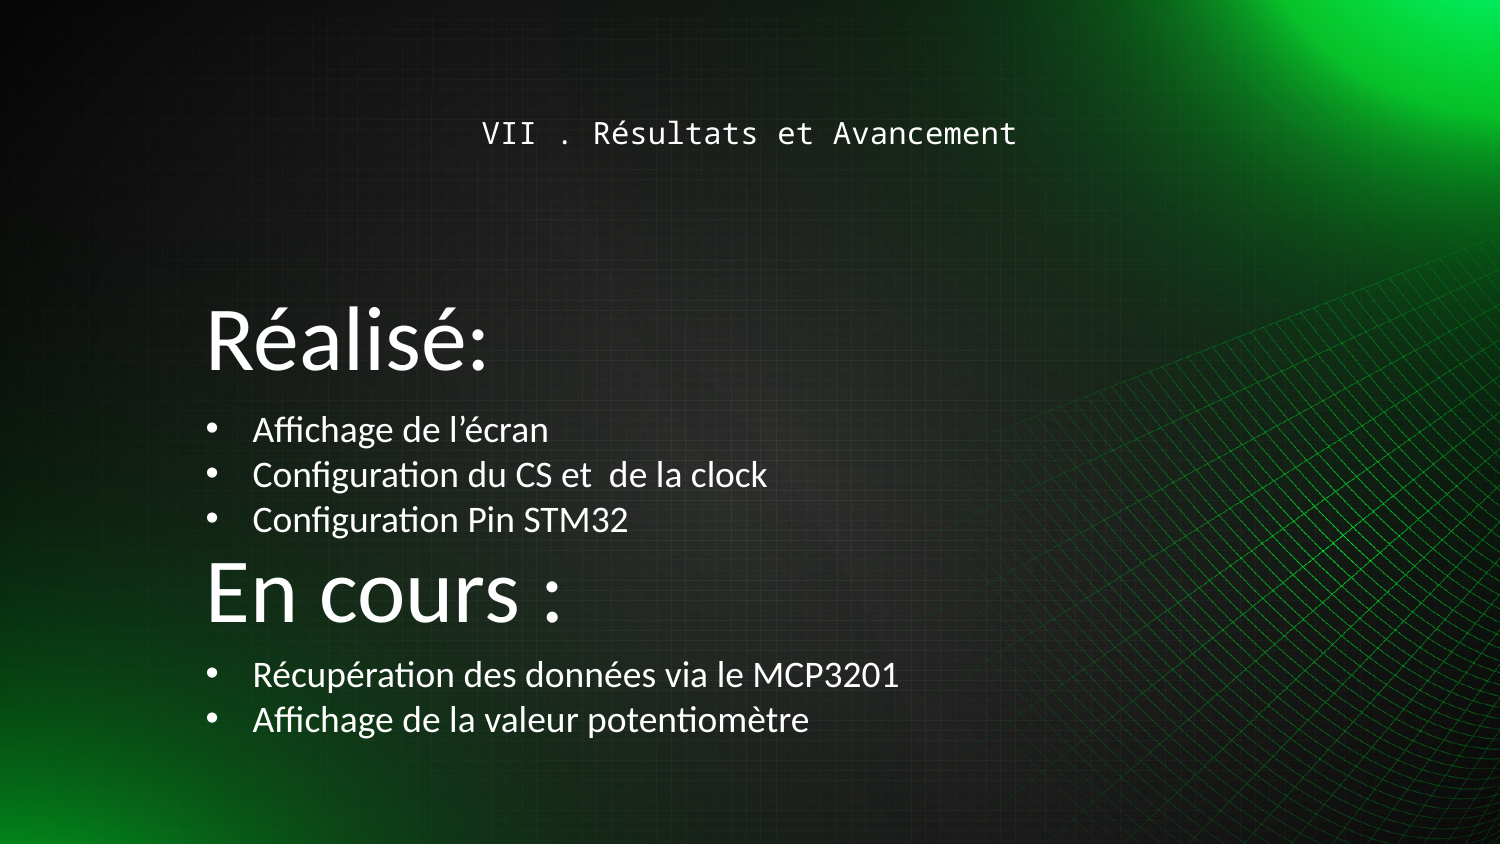

# VII . Résultats et Avancement
Réalisé:
Affichage de l’écran
Configuration du CS et  de la clock
Configuration Pin STM32
En cours :
Récupération des données via le MCP3201
Affichage de la valeur potentiomètre